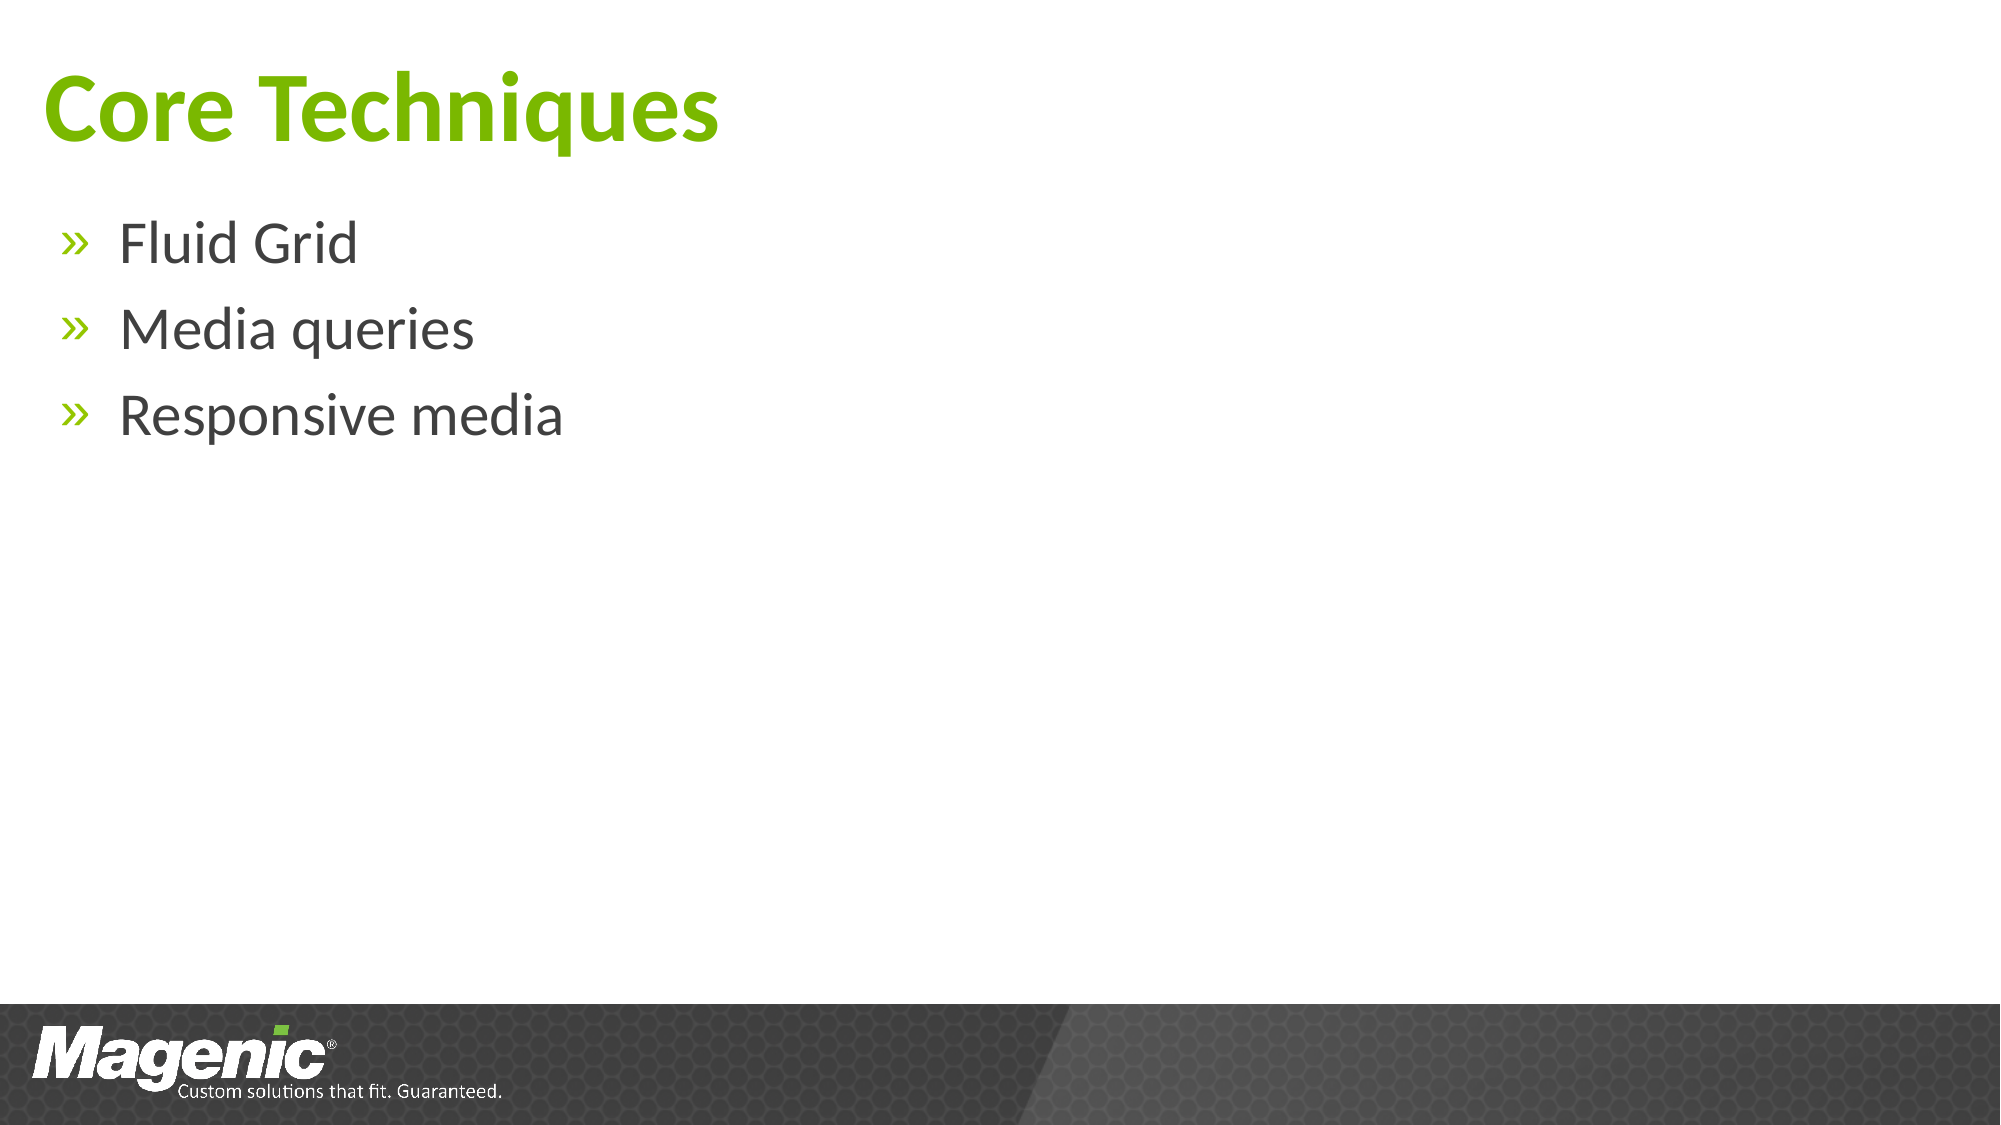

# Core Techniques
Fluid Grid
Media queries
Responsive media